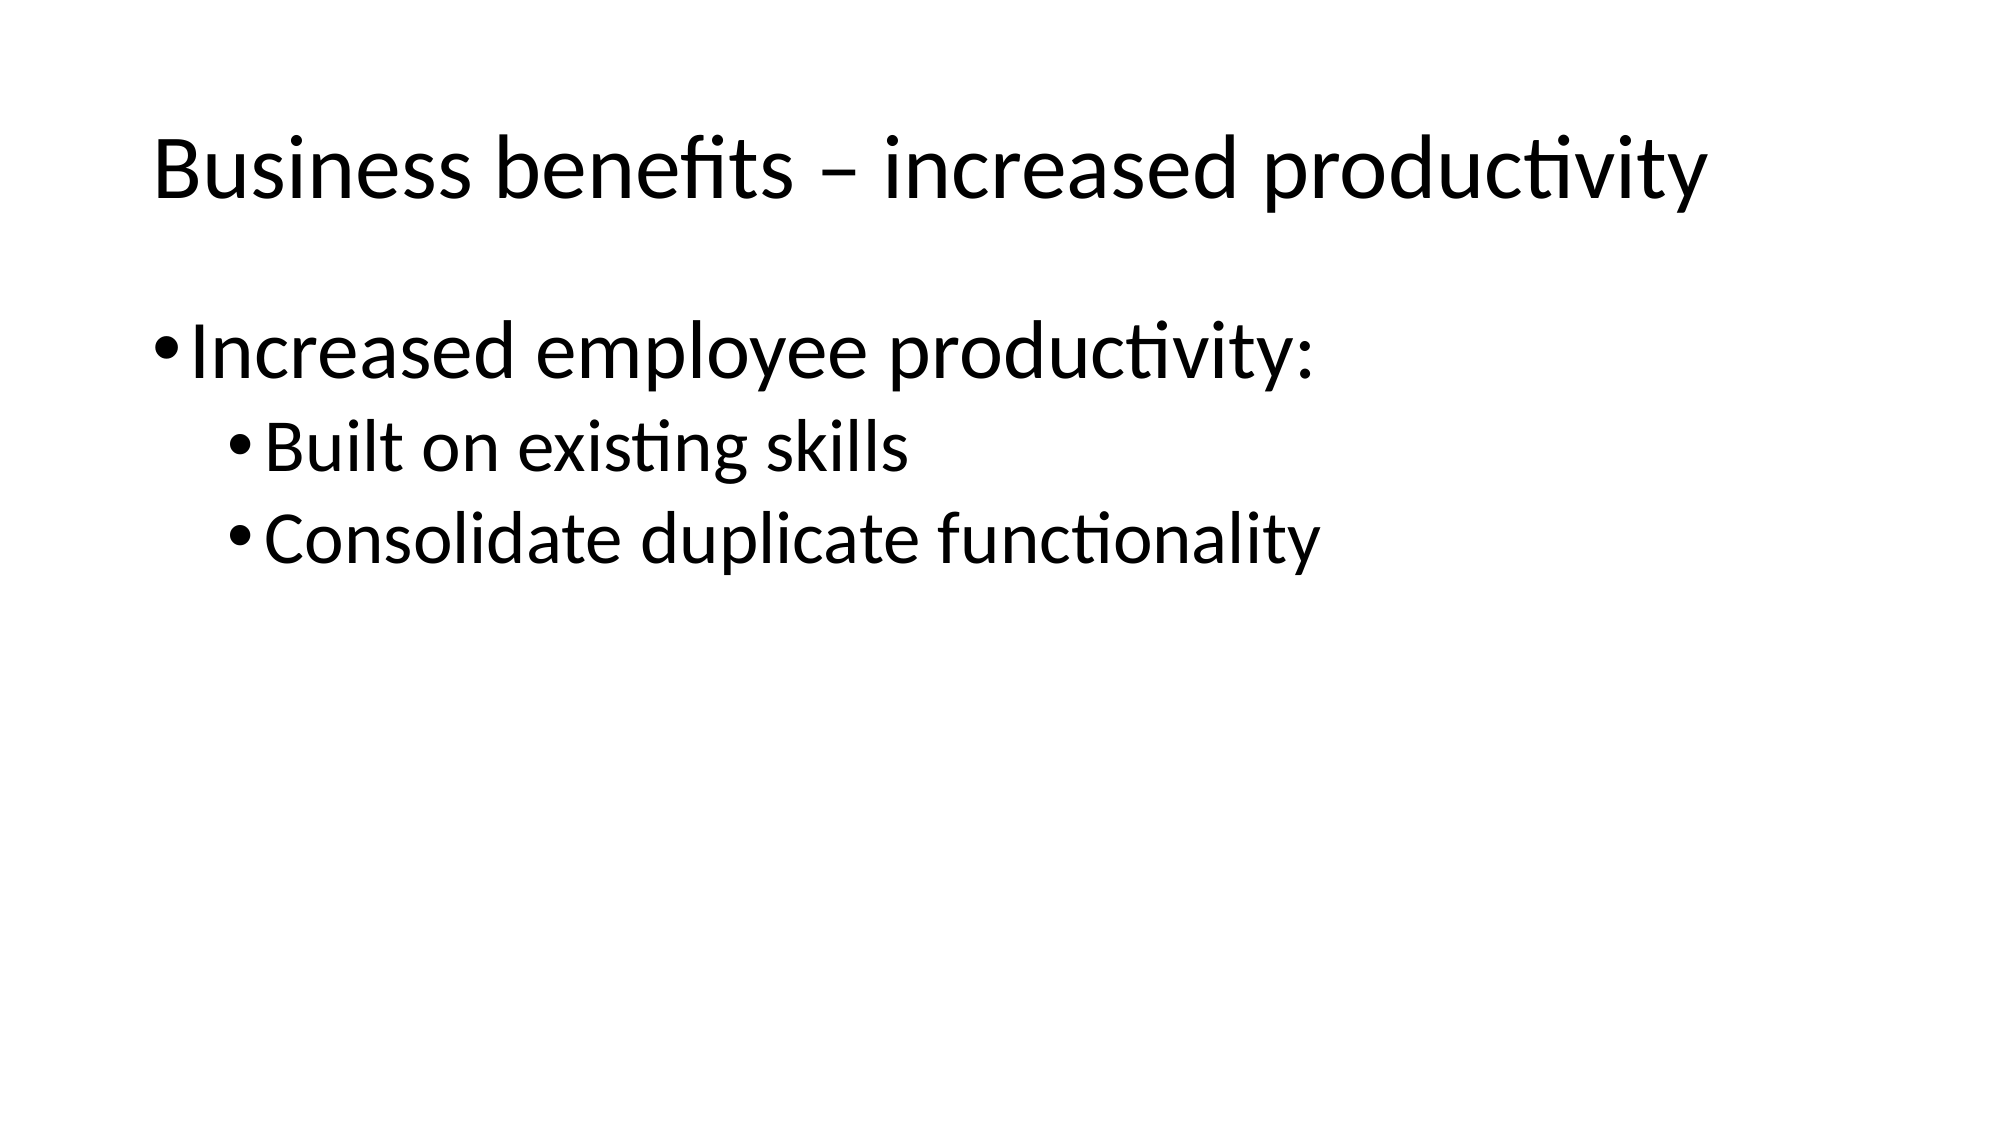

# Business benefits – increased productivity
Increased employee productivity:
Built on existing skills
Consolidate duplicate functionality